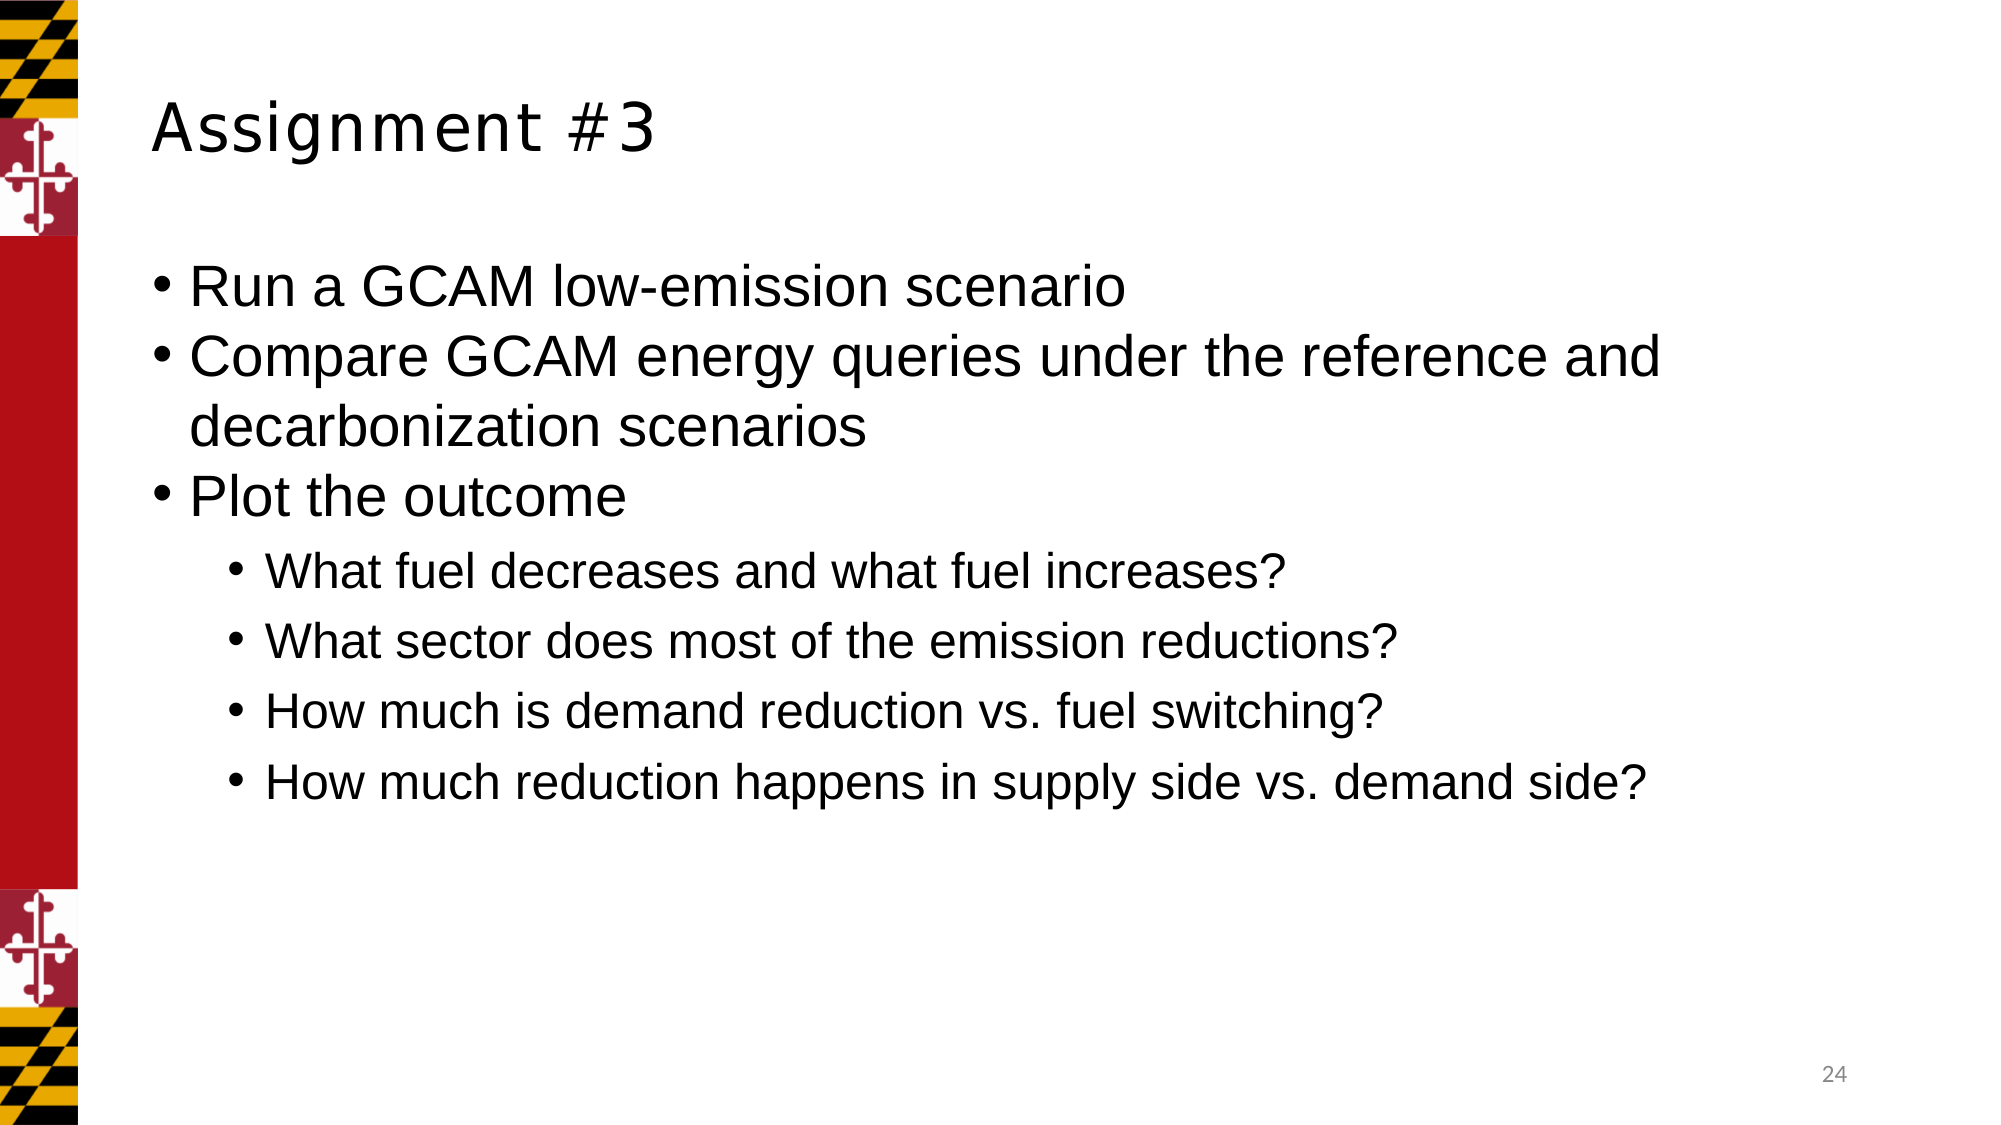

# Assignment #3
Run a GCAM low-emission scenario
Compare GCAM energy queries under the reference and decarbonization scenarios
Plot the outcome
What fuel decreases and what fuel increases?
What sector does most of the emission reductions?
How much is demand reduction vs. fuel switching?
How much reduction happens in supply side vs. demand side?